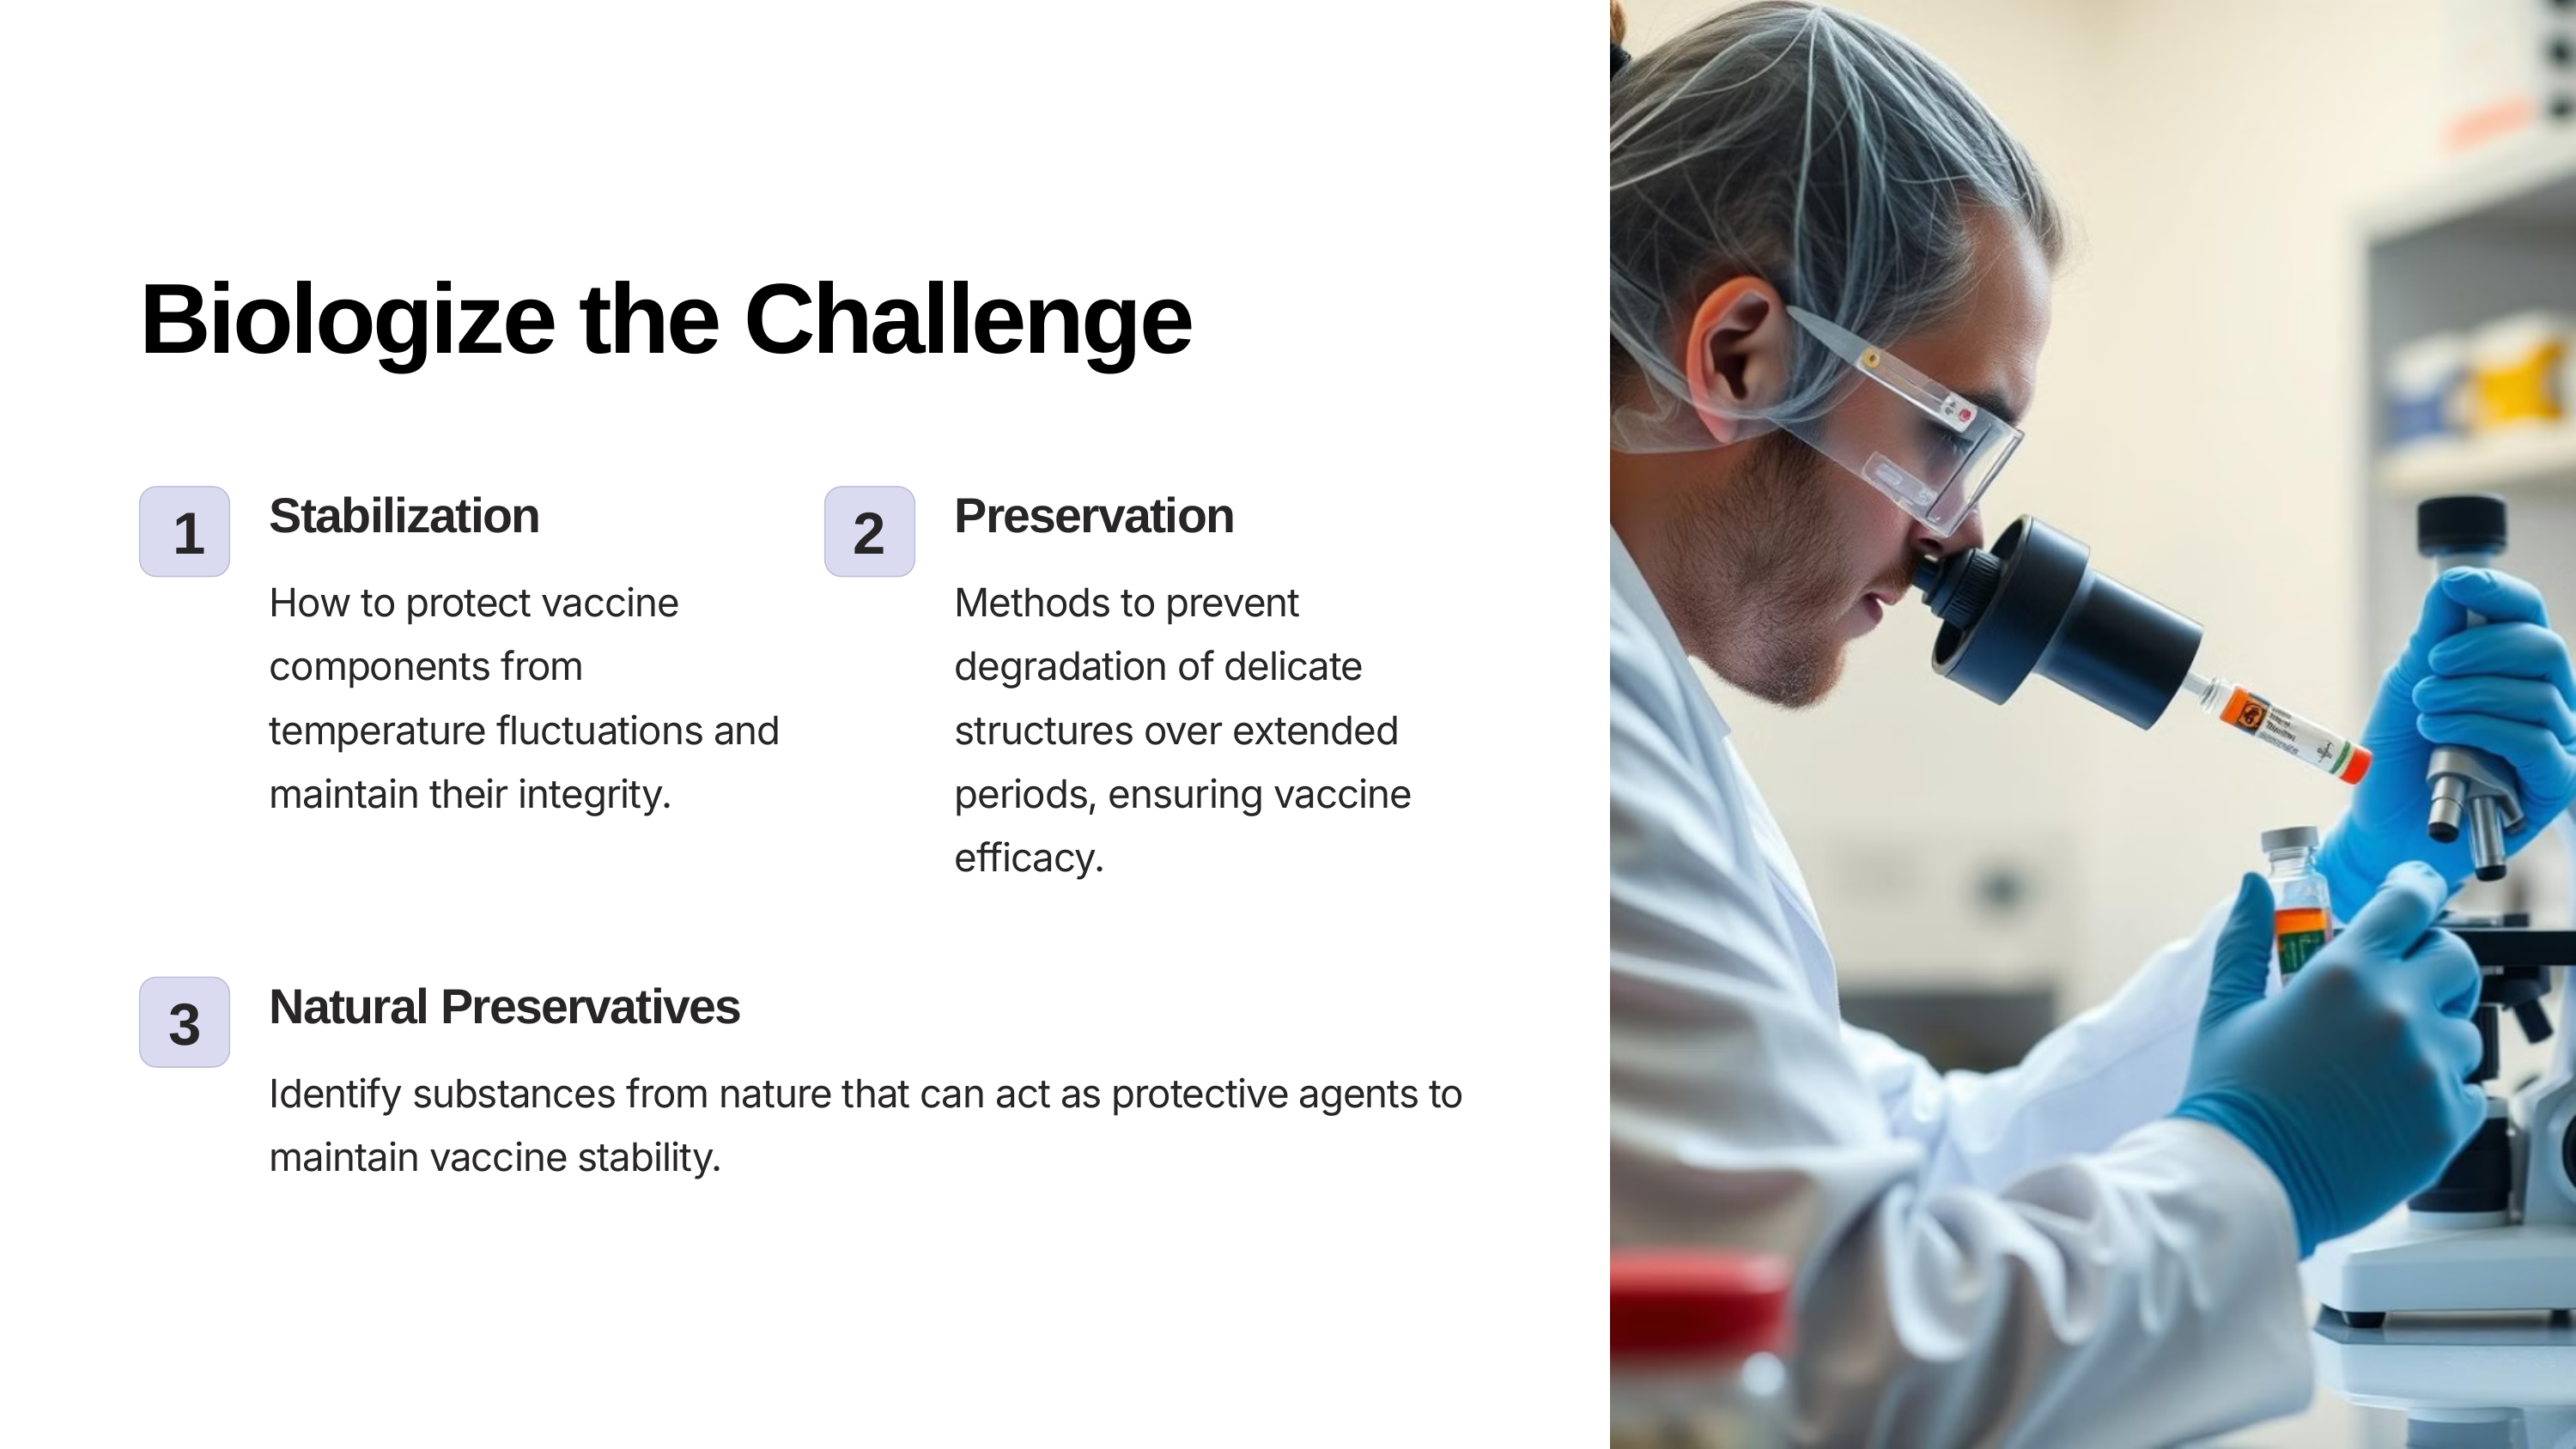

Biologize the Challenge
Stabilization
Preservation

1
2
How to protect vaccine components from temperature fluctuations and maintain their integrity.
Methods to prevent degradation of delicate structures over extended periods, ensuring vaccine efficacy.
Natural Preservatives

3
Identify substances from nature that can act as protective agents to maintain vaccine stability.